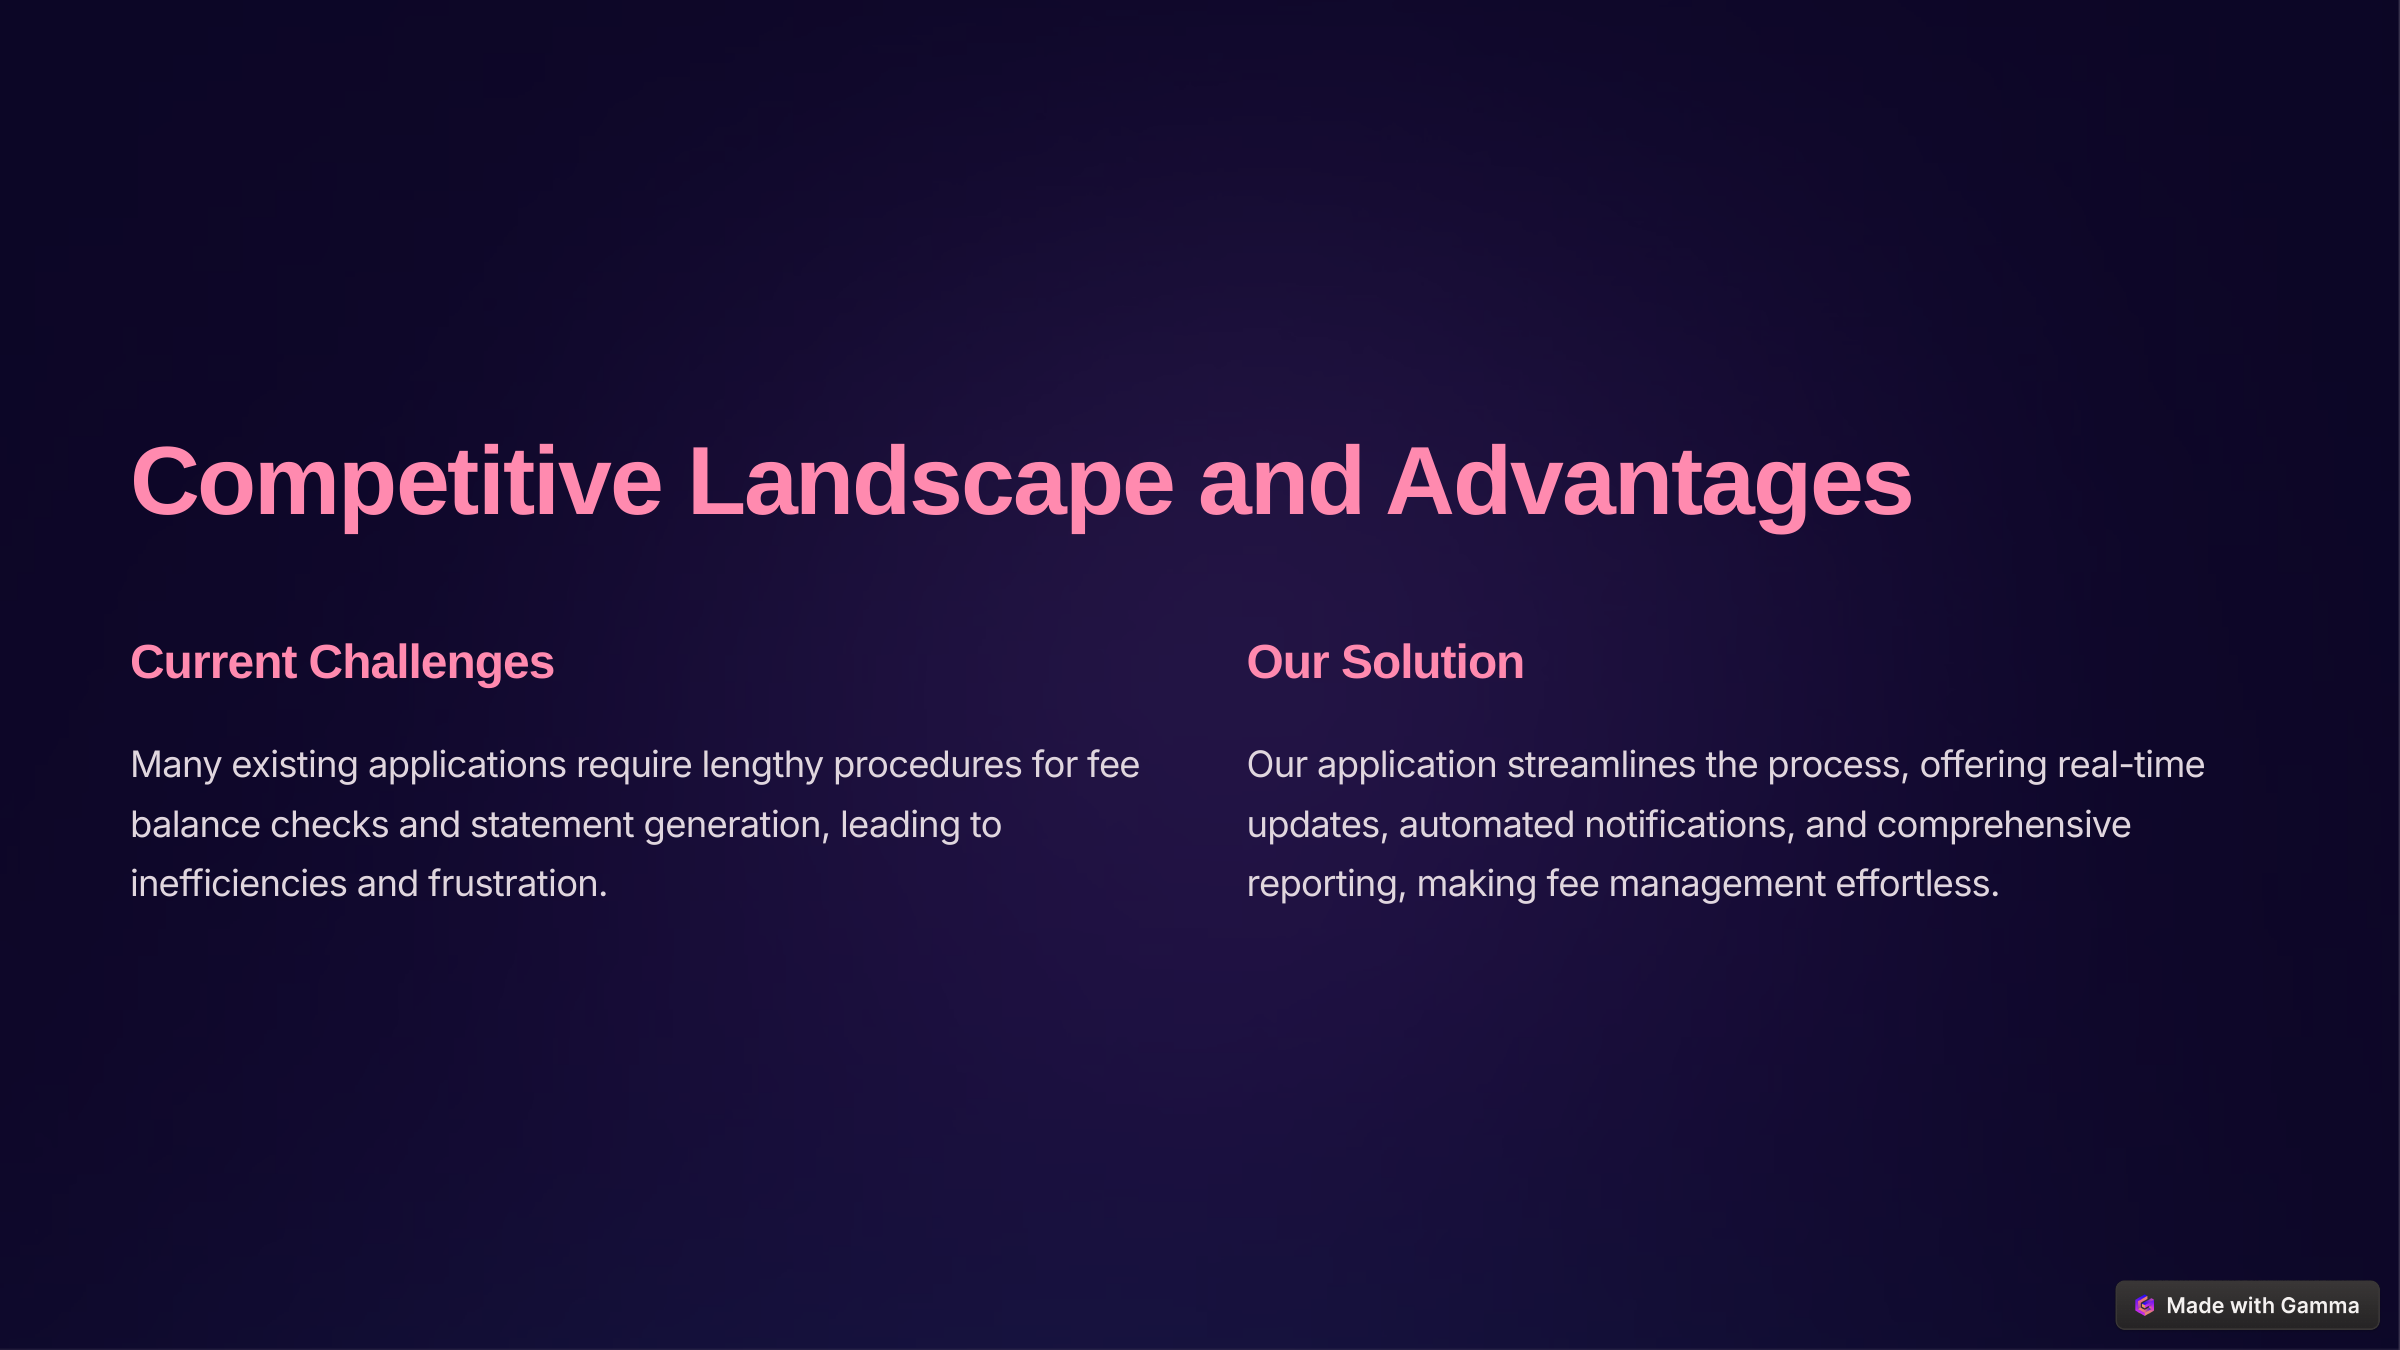

Competitive Landscape and Advantages
Current Challenges
Our Solution
Many existing applications require lengthy procedures for fee balance checks and statement generation, leading to inefficiencies and frustration.
Our application streamlines the process, offering real-time updates, automated notifications, and comprehensive reporting, making fee management effortless.